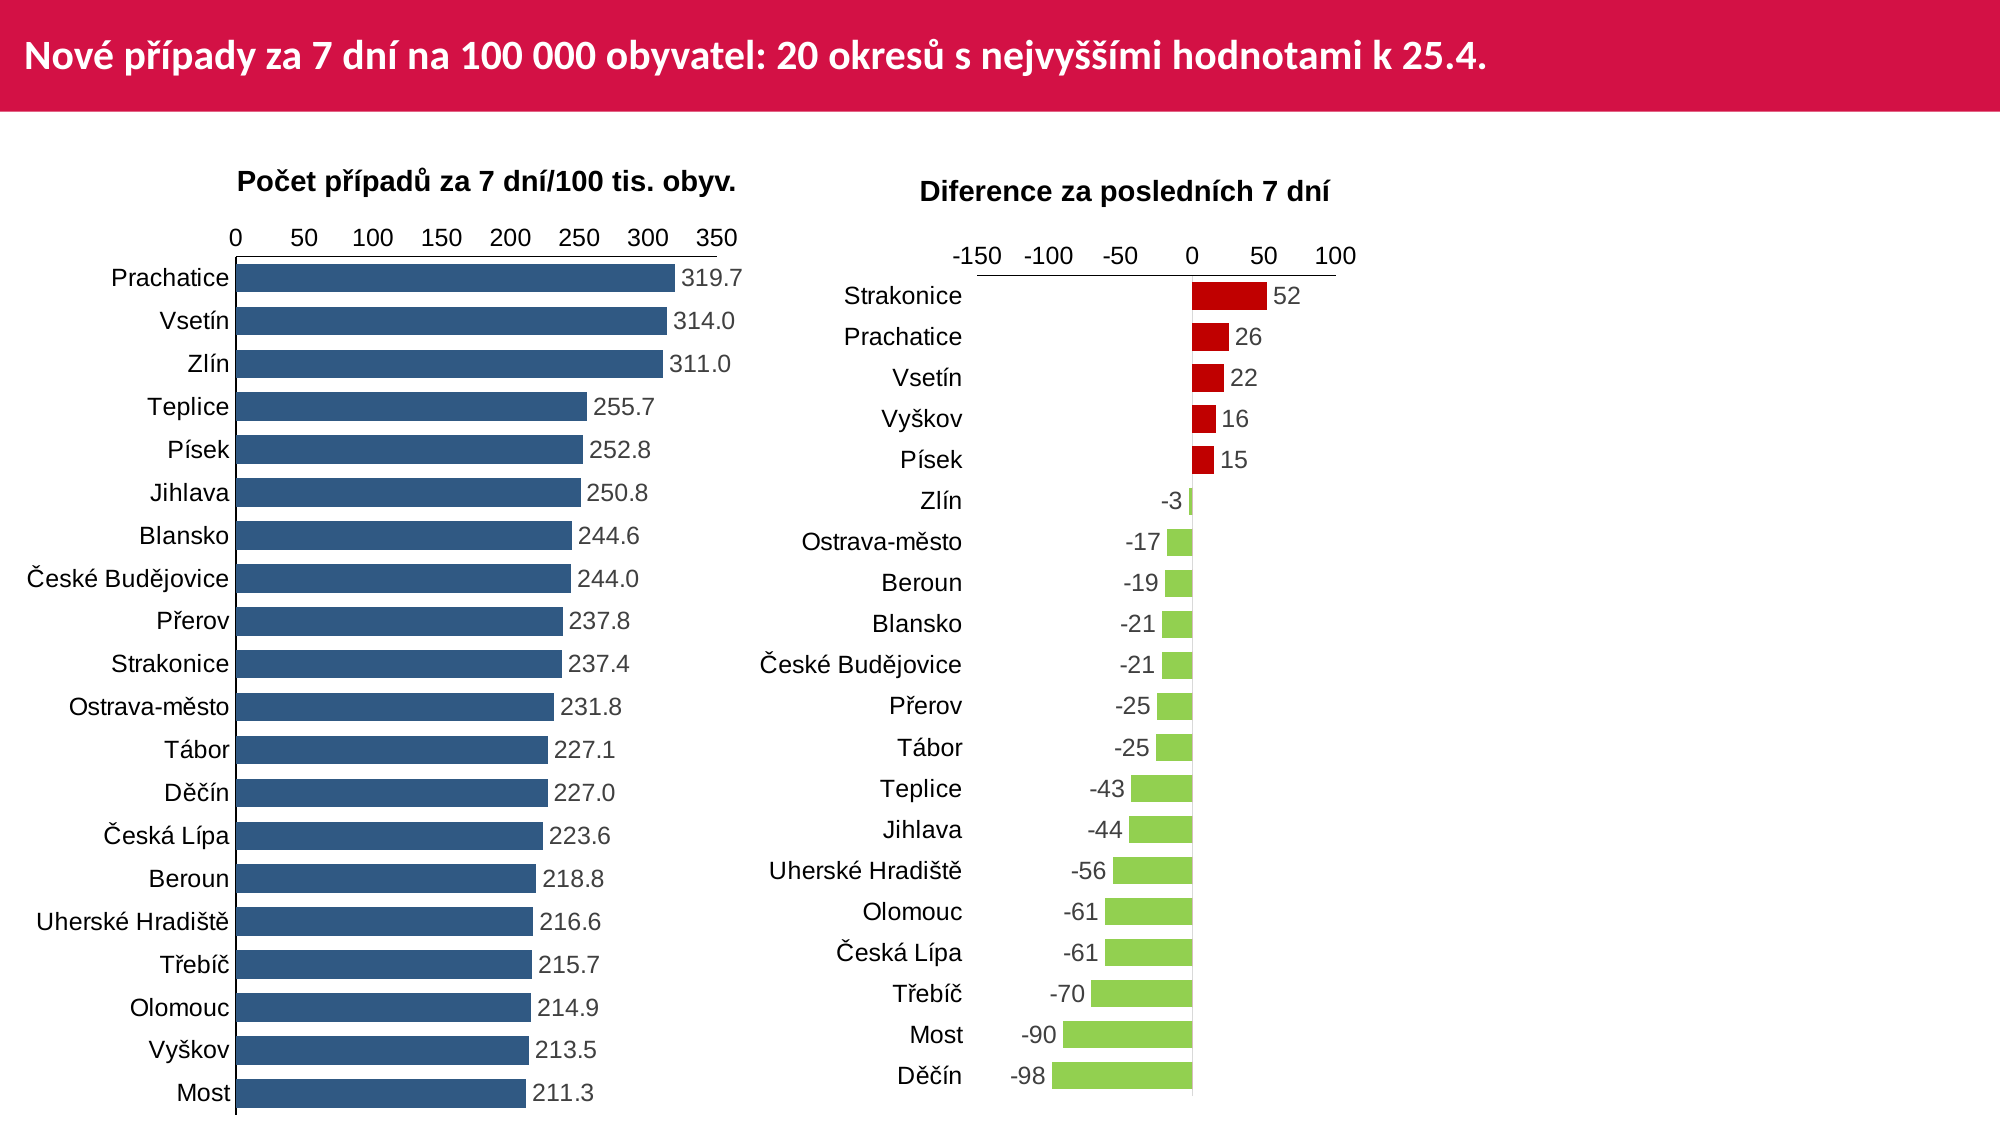

# Nové případy za 7 dní na 100 000 obyvatel: 20 okresů s nejvyššími hodnotami k 25.4.
Počet případů za 7 dní/100 tis. obyv.
Diference za posledních 7 dní

### Chart

| Category | Series 3 |
|---|---|
| Prachatice | 319.745772686256 |
| Vsetín | 313.952028130101 |
| Zlín | 310.980318493936 |
| Teplice | 255.671253253997 |
| Písek | 252.839202648525 |
| Jihlava | 250.818460238673 |
| Blansko | 244.648878463568 |
| České Budějovice | 243.998305283737 |
| Přerov | 237.81580085243 |
| Strakonice | 237.38201548635 |
| Ostrava-město | 231.769979228162 |
| Tábor | 227.106584141527 |
| Děčín | 226.953420512266 |
| Česká Lípa | 223.620522749273 |
| Beroun | 218.813776852027 |
| Uherské Hradiště | 216.556747711388 |
| Třebíč | 215.684505008573 |
| Olomouc | 214.887545015967 |
| Vyškov | 213.48071087993 |
| Most | 211.265083968918 |

### Chart

| Category | 7D | Column2 | Column3 |
|---|---|---|---|
| Strakonice | 52.280562934494014 | 0.0 | 52.280562934494014 |
| Prachatice | 25.501196594608984 | 0.0 | 25.501196594608984 |
| Vsetín | 22.325477555917985 | 0.0 | 22.325477555917985 |
| Vyškov | 16.254876462938995 | 0.0 | 16.254876462938995 |
| Písek | 15.365918393003994 | 0.0 | 15.365918393003994 |
| Zlín | -2.6088952893790065 | -2.6088952893790065 | 0.0 |
| Ostrava-město | -17.492073904012017 | -17.492073904012017 | 0.0 |
| Beroun | -18.935807612193997 | -18.935807612193997 | 0.0 |
| Blansko | -21.074622489370995 | -21.074622489370995 | 0.0 |
| České Budějovice | -21.439181635809007 | -21.439181635809007 | 0.0 |
| Přerov | -24.708135153499 | -24.708135153499 | 0.0 |
| Tábor | -25.342365612359004 | -25.342365612359004 | 0.0 |
| Teplice | -42.611875542332996 | -42.611875542332996 | 0.0 |
| Jihlava | -44.003238638364024 | -44.003238638364024 | 0.0 |
| Uherské Hradiště | -55.54539957532401 | -55.54539957532401 | 0.0 |
| Olomouc | -60.72908880886101 | -60.72908880886101 | 0.0 |
| Česká Lípa | -60.987415295256994 | -60.987415295256994 | 0.0 |
| Třebíč | -70.39075895677297 | -70.39075895677297 | 0.0 |
| Most | -90.41429441042803 | -90.41429441042803 | 0.0 |
| Děčín | -98.03770205801999 | -98.03770205801999 | 0.0 |